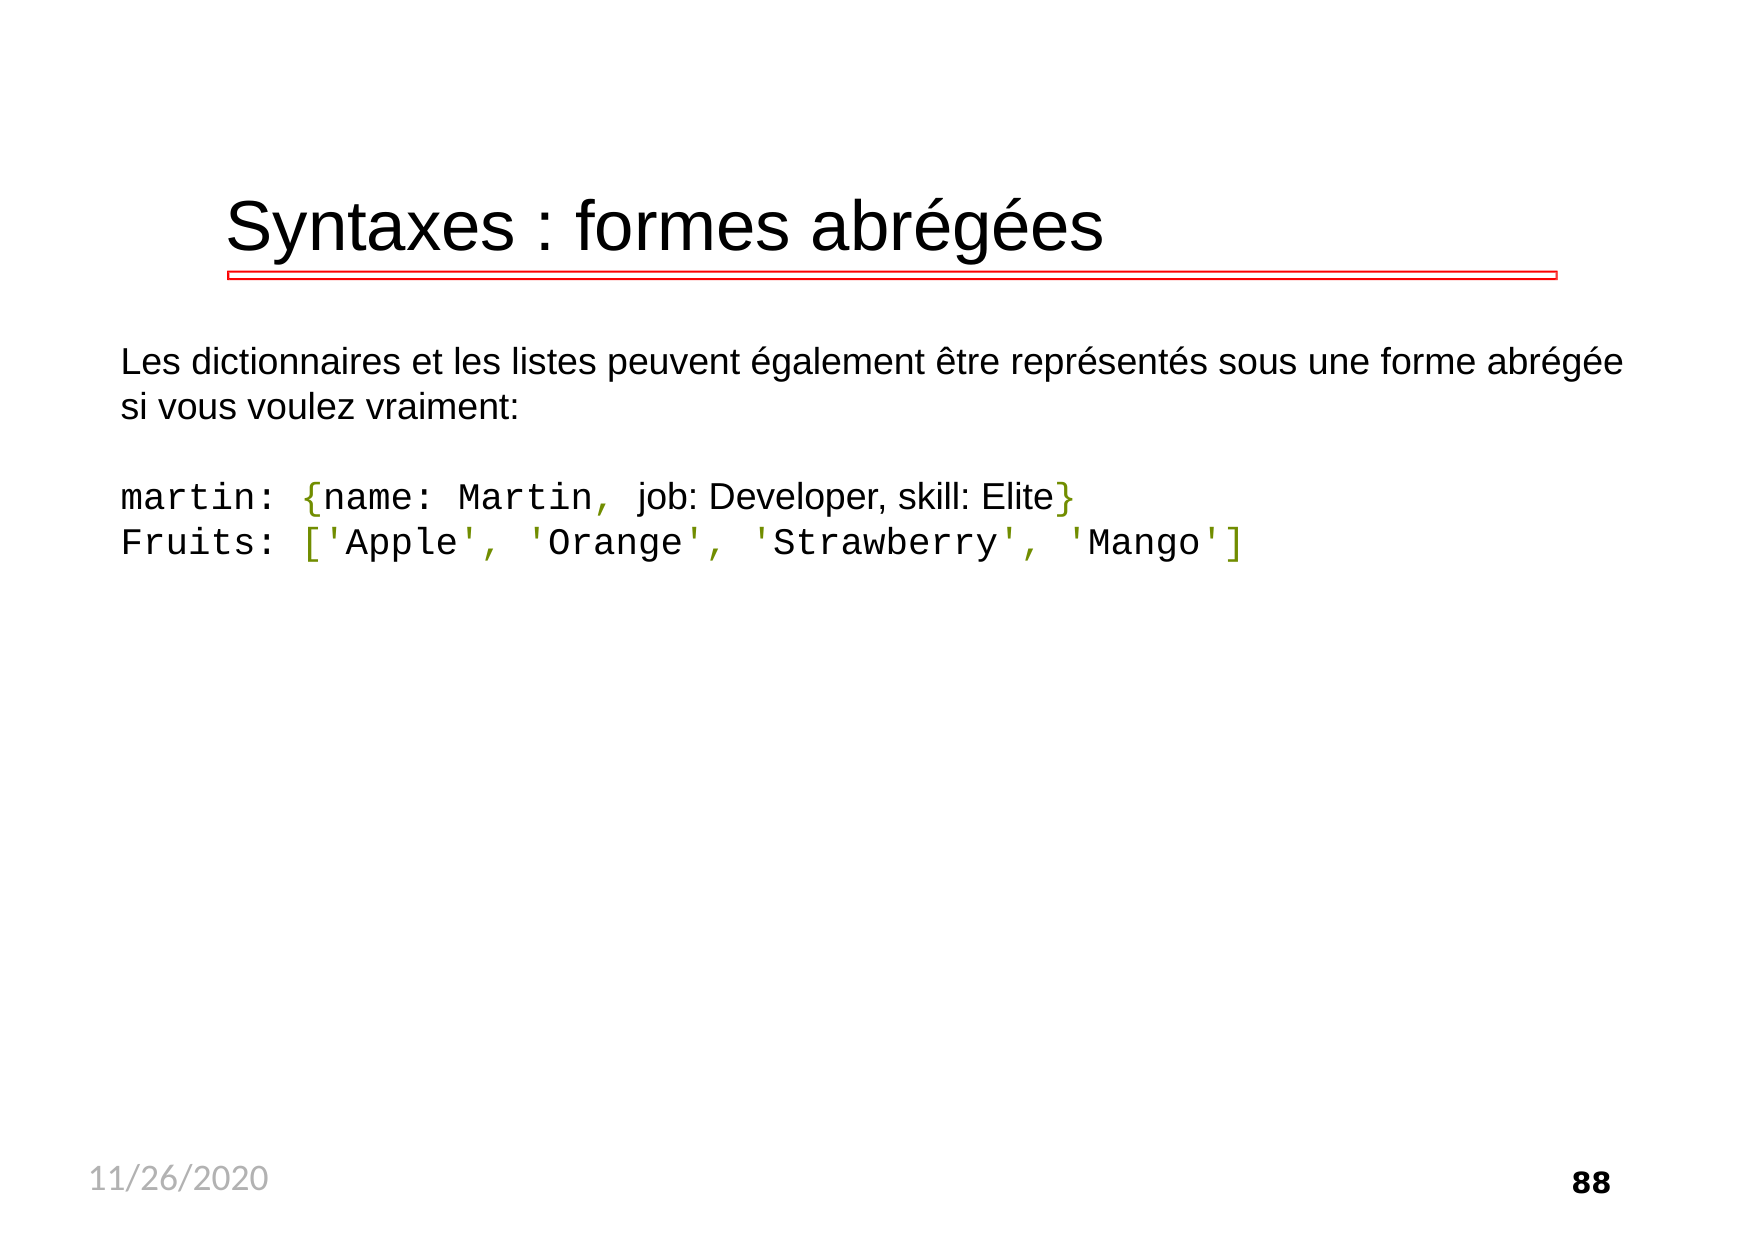

# Syntaxes : formes abrégées
Les dictionnaires et les listes peuvent également être représentés sous une forme abrégée si vous voulez vraiment:

martin: {name: Martin, job: Developer, skill: Elite}
Fruits: ['Apple', 'Orange', 'Strawberry', 'Mango']
11/26/2020
88